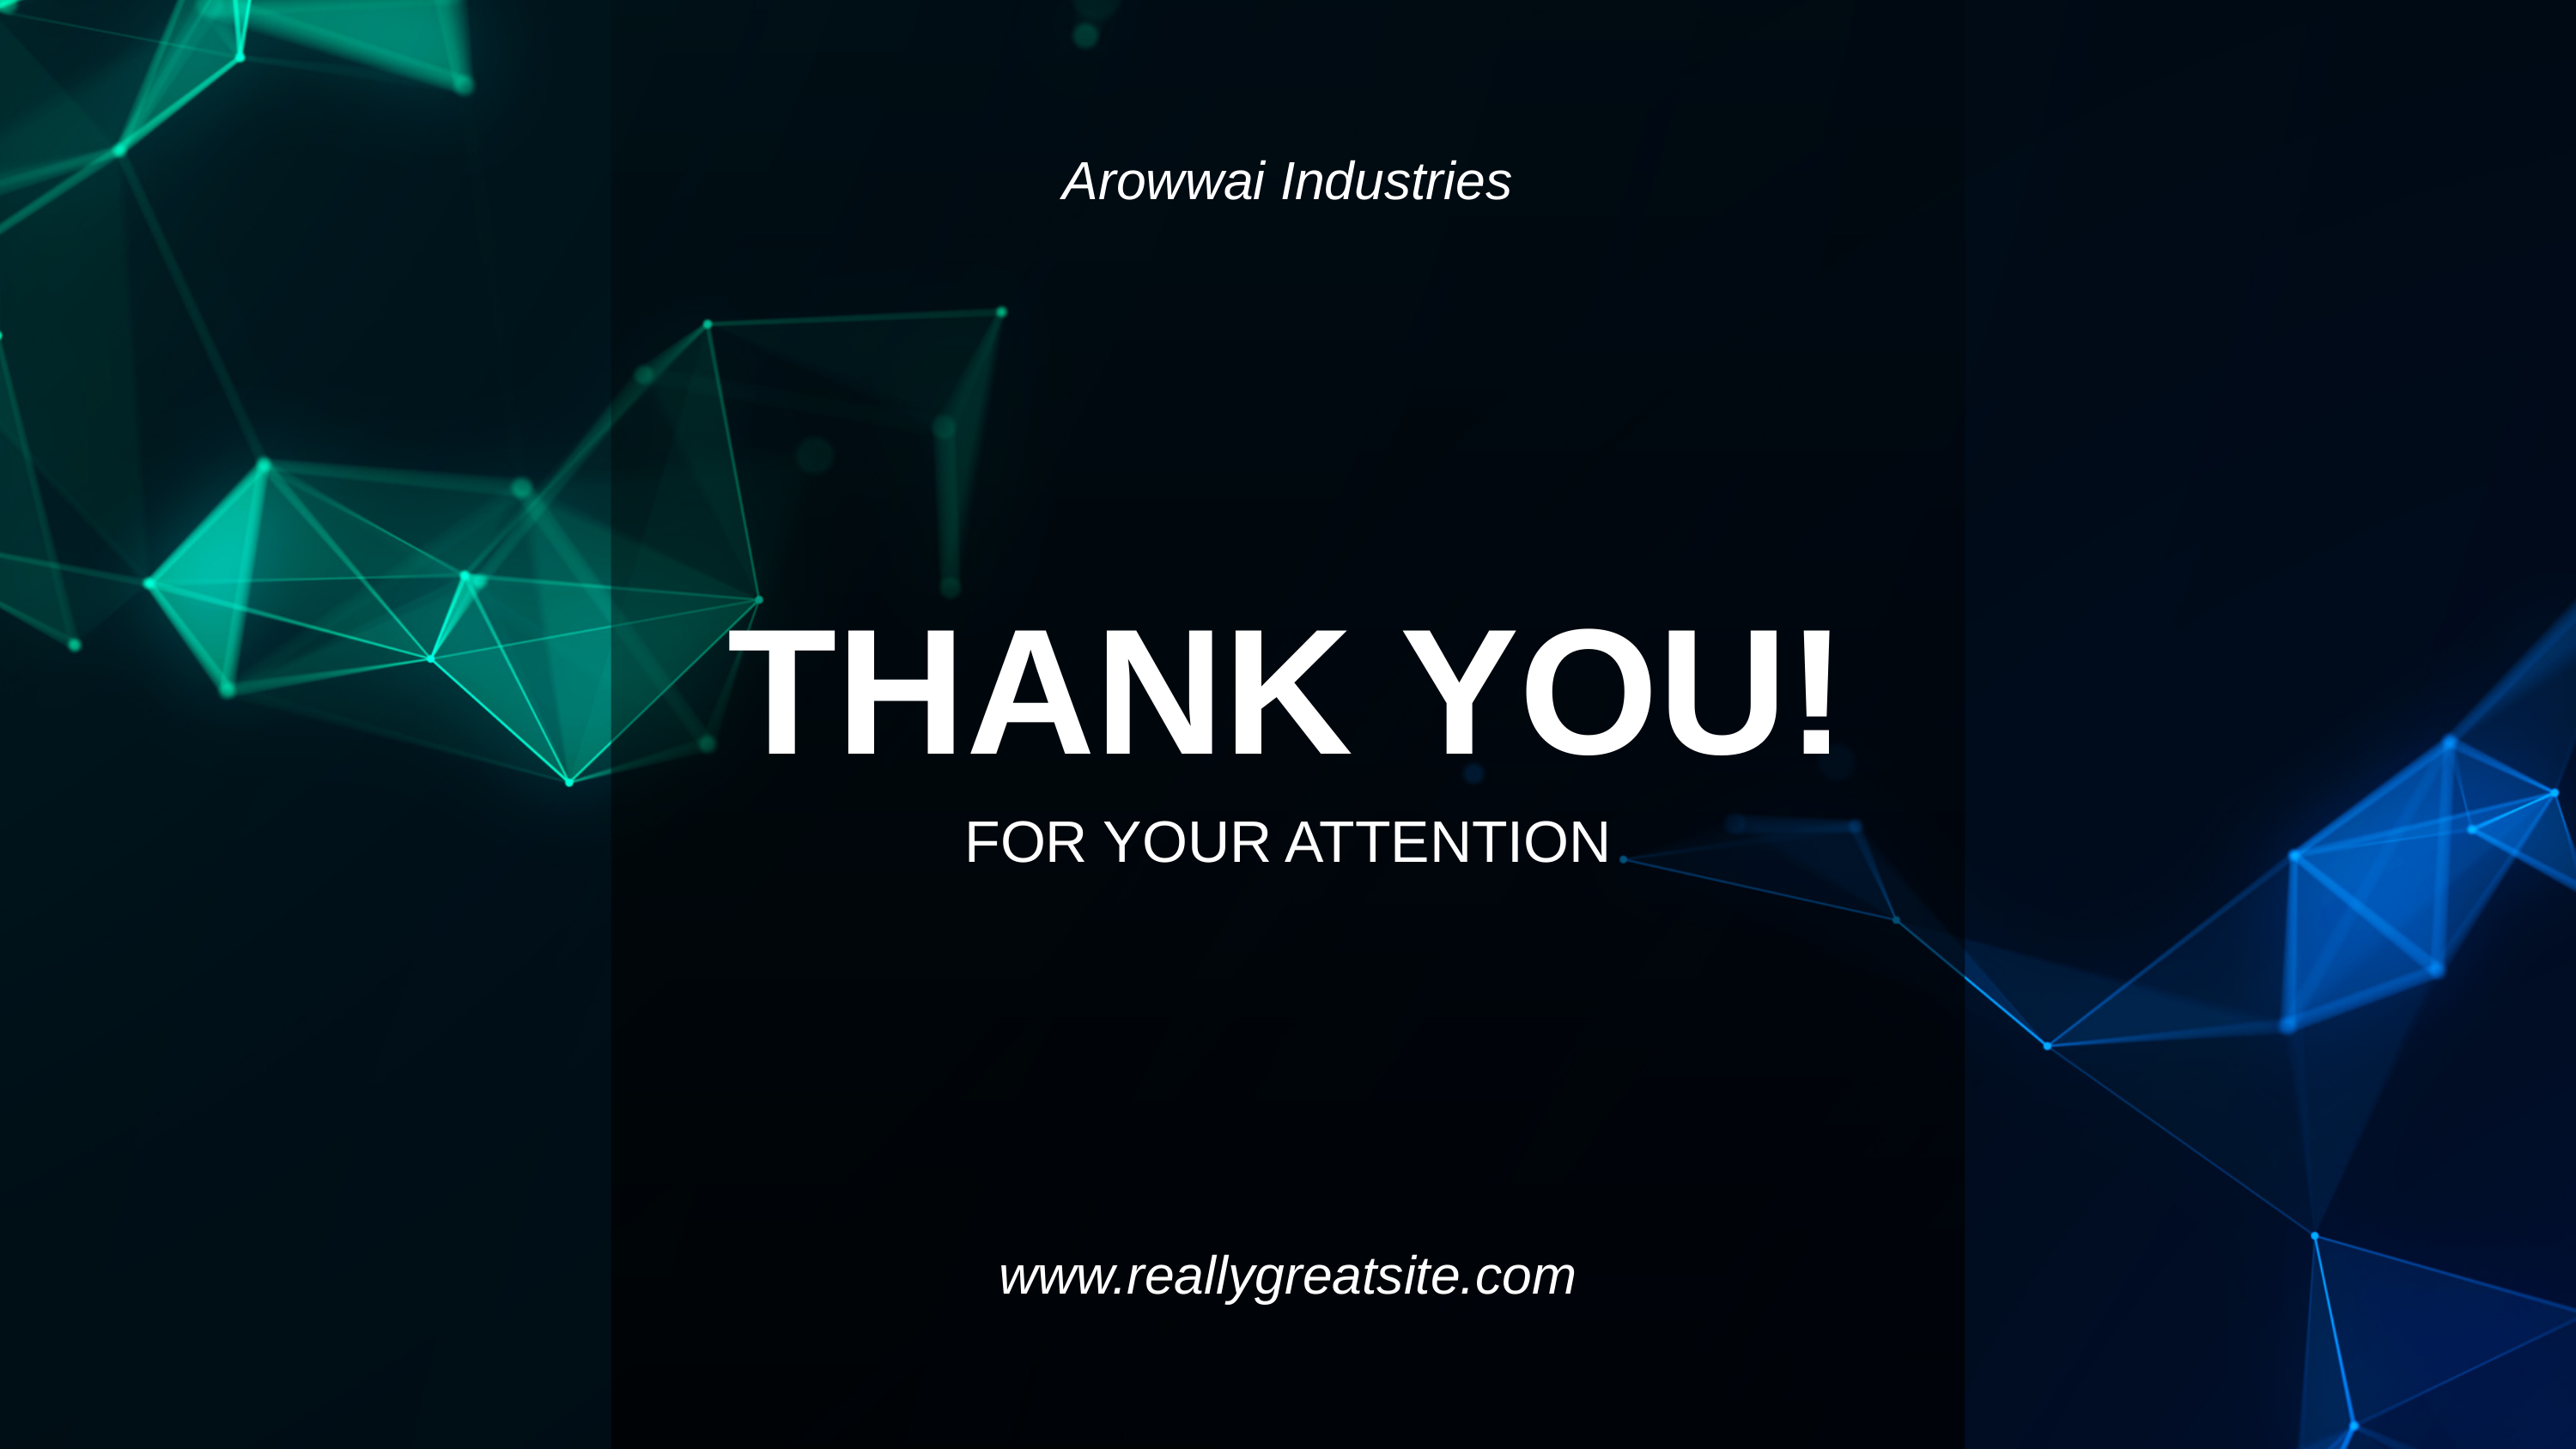

Arowwai Industries
THANK YOU!
FOR YOUR ATTENTION
www.reallygreatsite.com